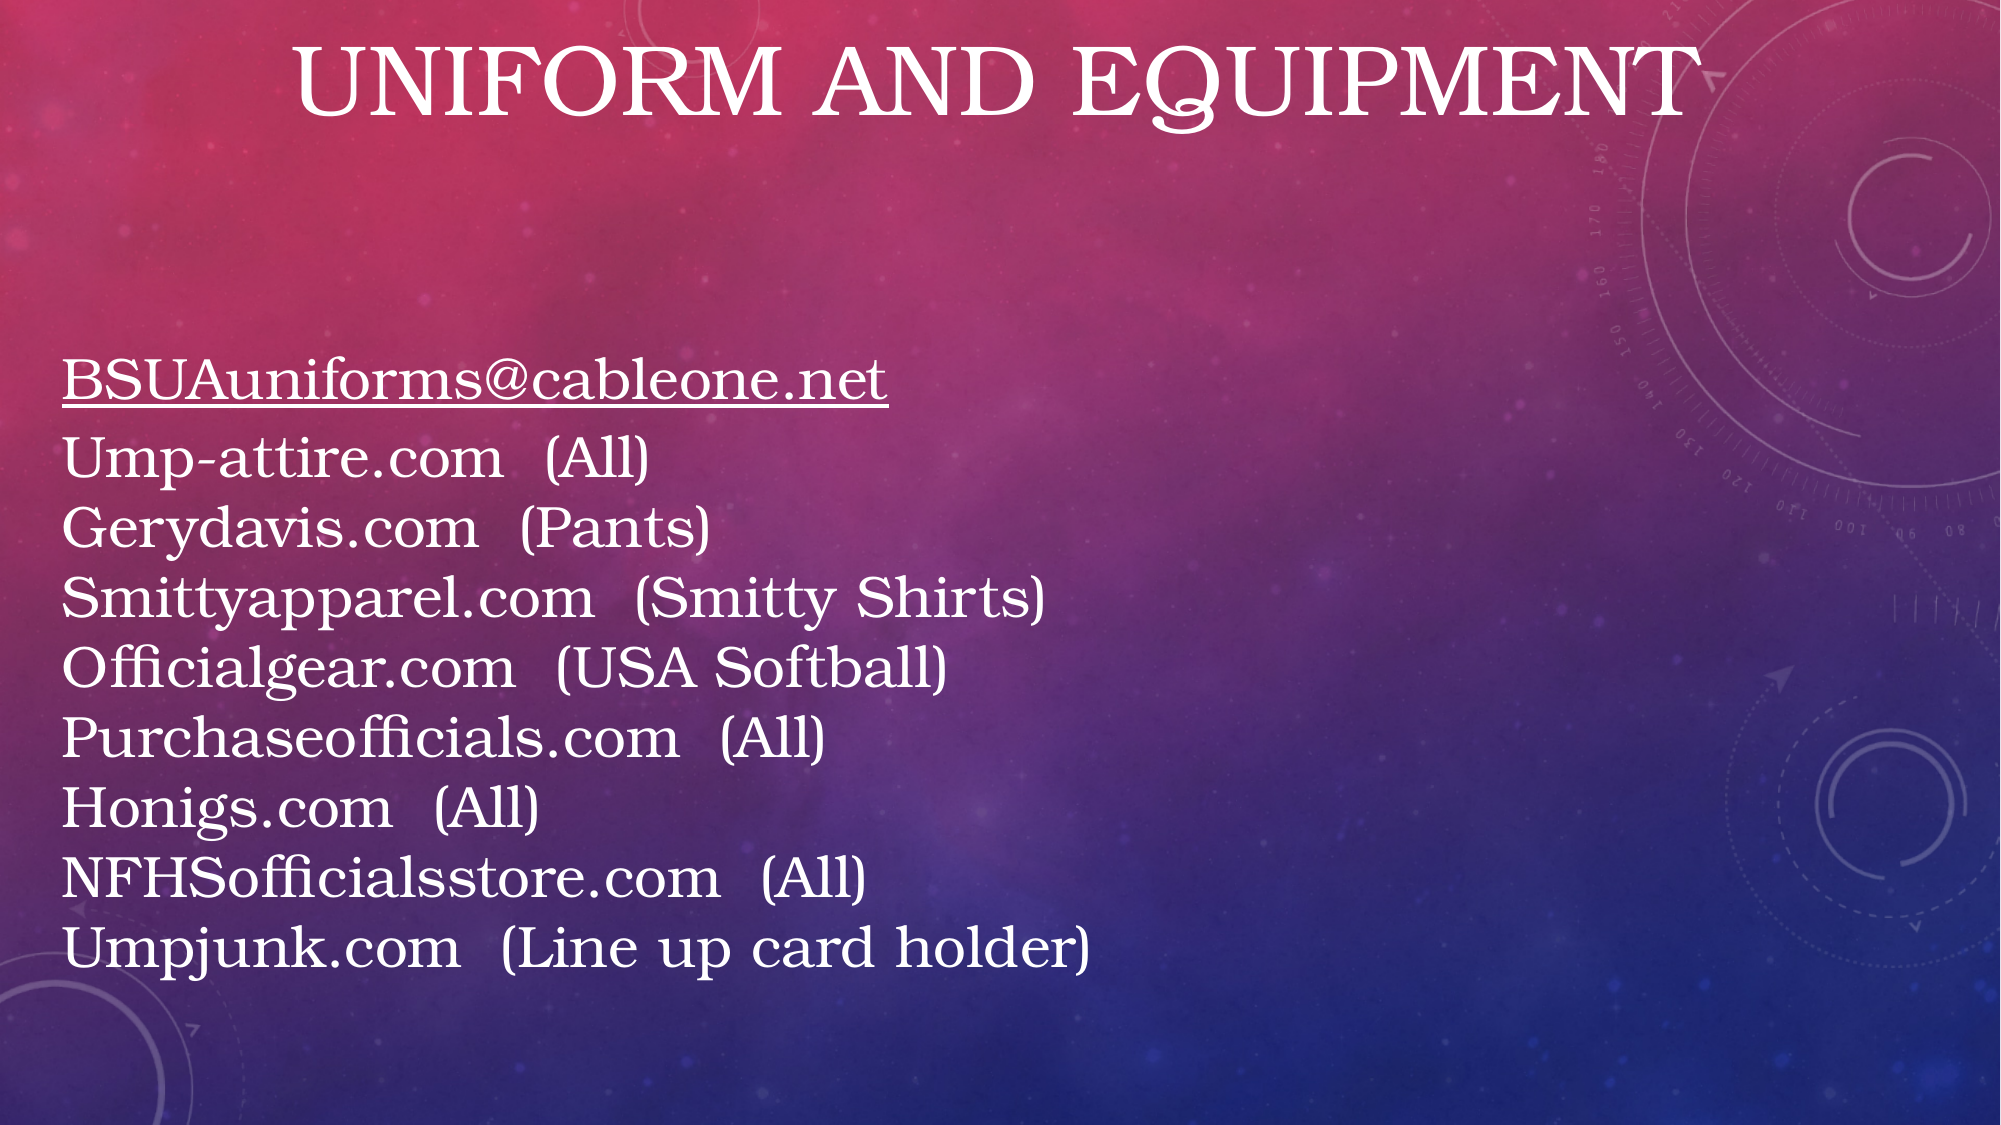

# Uniform and Equipment

BSUAuniforms@cableone.net
Ump-attire.com  (All)
Gerydavis.com  (Pants)
Smittyapparel.com  (Smitty Shirts)
Officialgear.com  (USA Softball)
Purchaseofficials.com  (All)
Honigs.com  (All)
NFHSofficialsstore.com  (All)
Umpjunk.com  (Line up card holder)